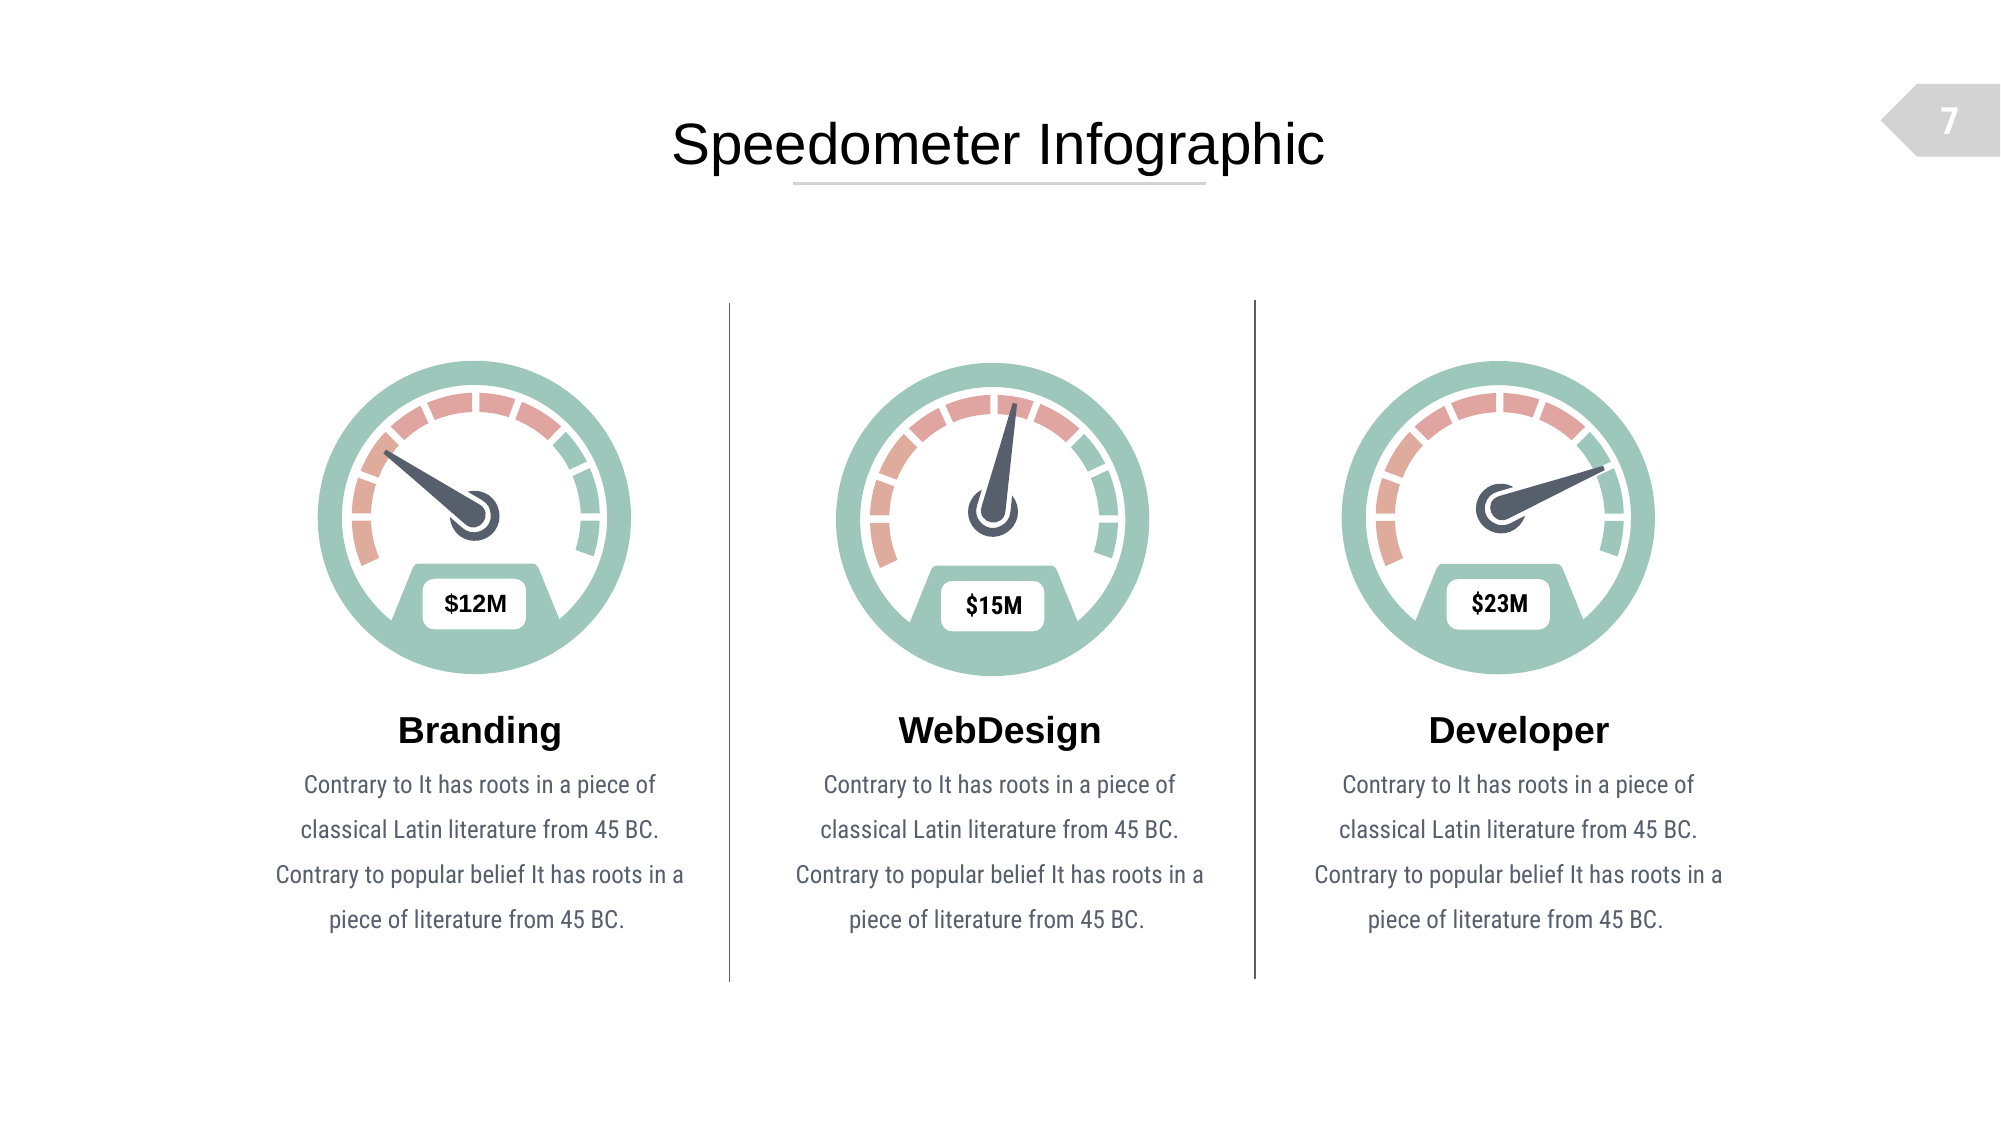

7
Speedometer Infographic

$12M
$23M
$15M
Branding
WebDesign
Developer
Contrary to It has roots in a piece of classical Latin literature from 45 BC. Contrary to popular belief It has roots in a piece of literature from 45 BC.

Contrary to It has roots in a piece of classical Latin literature from 45 BC. Contrary to popular belief It has roots in a piece of literature from 45 BC.

Contrary to It has roots in a piece of classical Latin literature from 45 BC. Contrary to popular belief It has roots in a piece of literature from 45 BC.